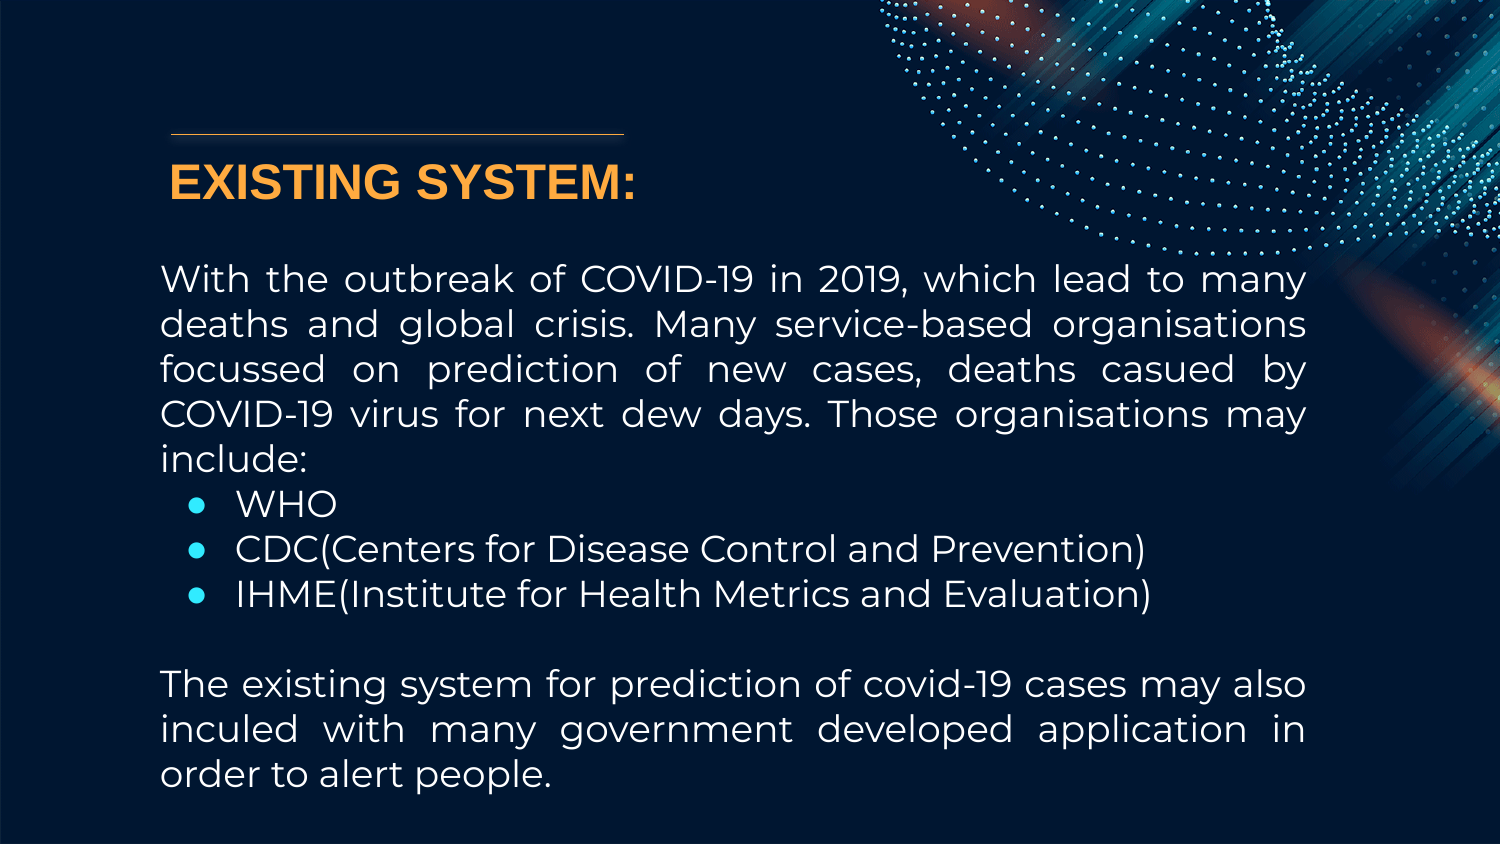

# EXISTING SYSTEM:
With the outbreak of COVID-19 in 2019, which lead to many deaths and global crisis. Many service-based organisations focussed on prediction of new cases, deaths casued by COVID-19 virus for next dew days. Those organisations may include:
WHO
CDC(Centers for Disease Control and Prevention)
IHME(Institute for Health Metrics and Evaluation)

The existing system for prediction of covid-19 cases may also inculed with many government developed application in order to alert people.